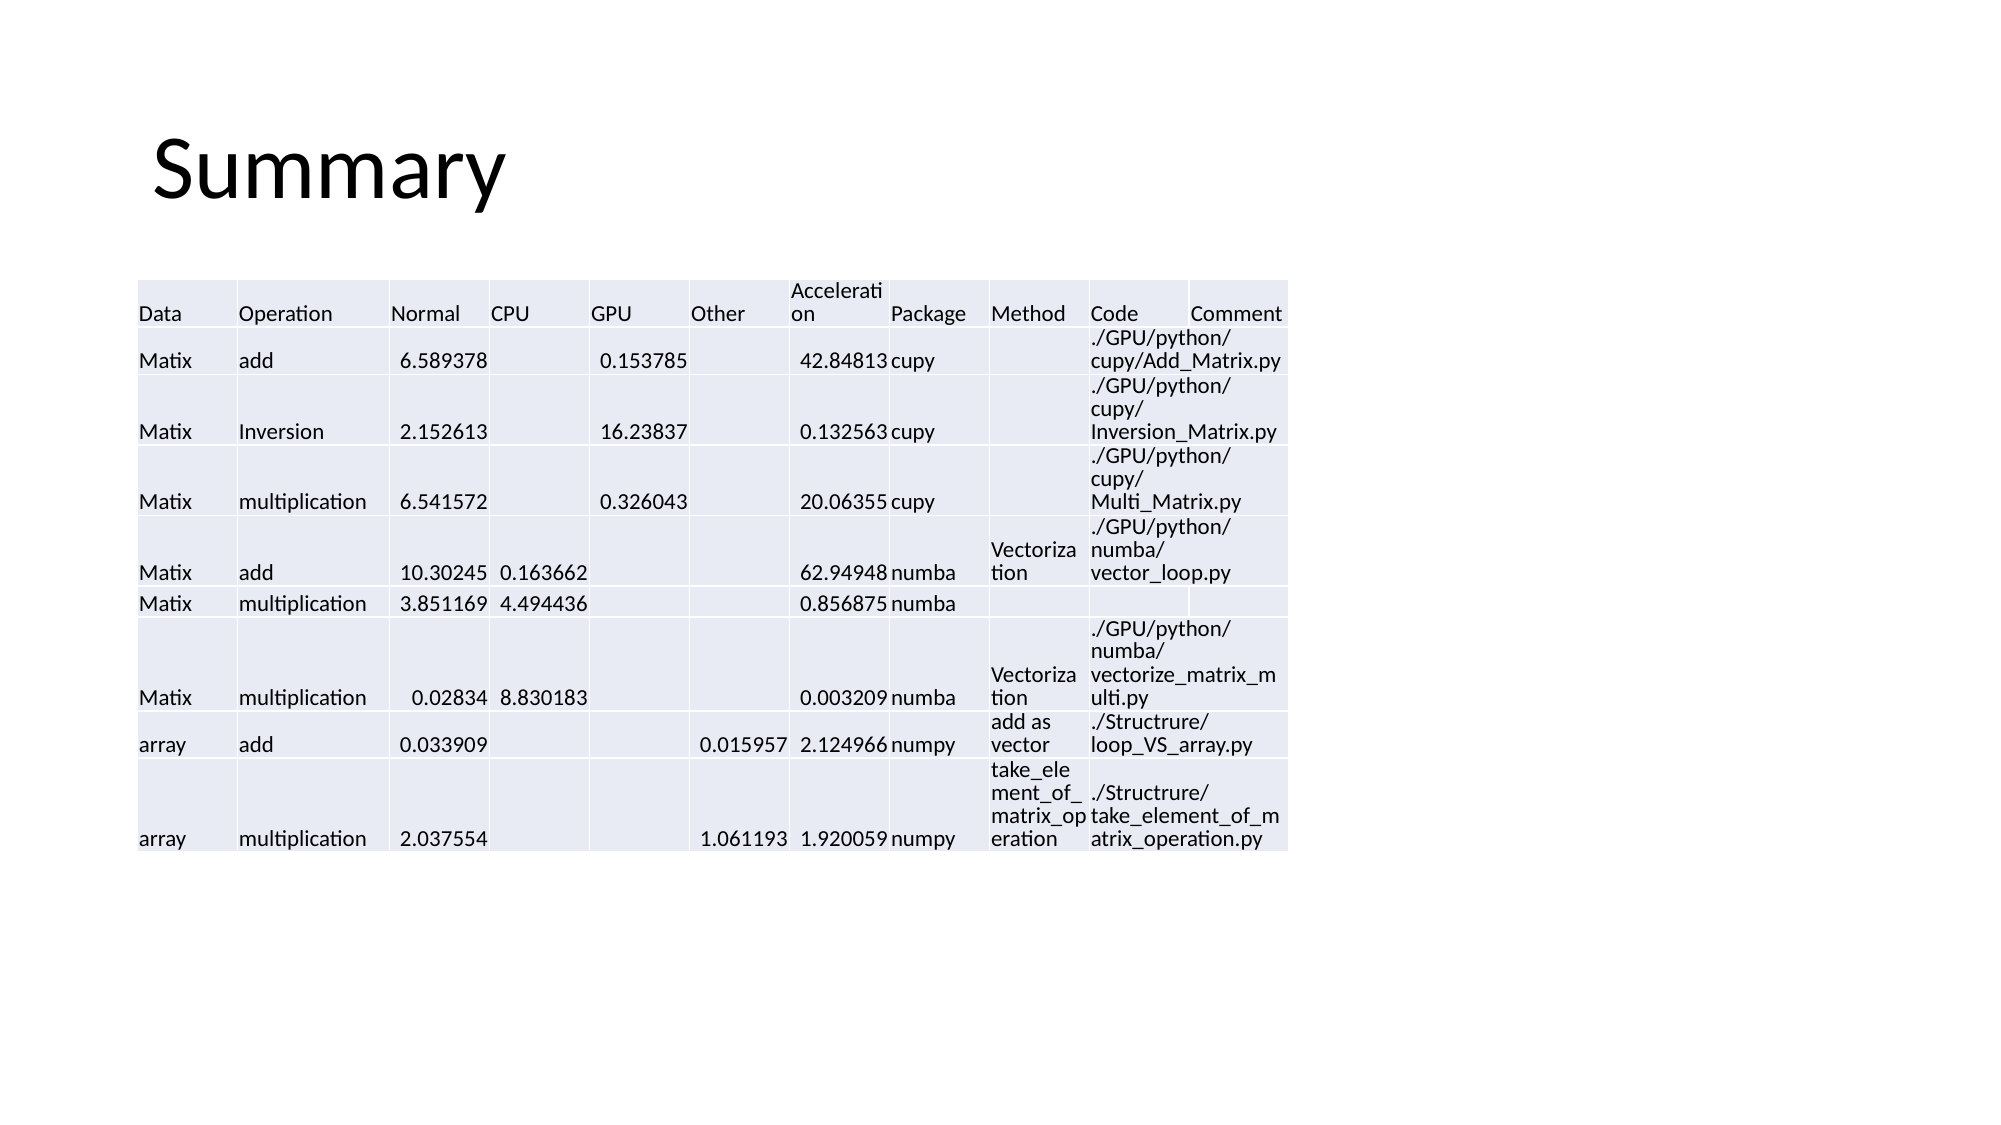

# Summary
| Data | Operation | Normal | CPU | GPU | Other | Acceleration | Package | Method | Code | Comment |
| --- | --- | --- | --- | --- | --- | --- | --- | --- | --- | --- |
| Matix | add | 6.589378 |  | 0.153785 |  | 42.84813 | cupy |  | ./GPU/python/cupy/Add\_Matrix.py |  |
| Matix | Inversion | 2.152613 |  | 16.23837 |  | 0.132563 | cupy |  | ./GPU/python/cupy/Inversion\_Matrix.py |  |
| Matix | multiplication | 6.541572 |  | 0.326043 |  | 20.06355 | cupy |  | ./GPU/python/cupy/Multi\_Matrix.py |  |
| Matix | add | 10.30245 | 0.163662 |  |  | 62.94948 | numba | Vectorization | ./GPU/python/numba/vector\_loop.py |  |
| Matix | multiplication | 3.851169 | 4.494436 |  |  | 0.856875 | numba |  |  |  |
| Matix | multiplication | 0.02834 | 8.830183 |  |  | 0.003209 | numba | Vectorization | ./GPU/python/numba/vectorize\_matrix\_multi.py |  |
| array | add | 0.033909 |  |  | 0.015957 | 2.124966 | numpy | add as vector | ./Structrure/loop\_VS\_array.py |  |
| array | multiplication | 2.037554 |  |  | 1.061193 | 1.920059 | numpy | take\_element\_of\_matrix\_operation | ./Structrure/take\_element\_of\_matrix\_operation.py |  |